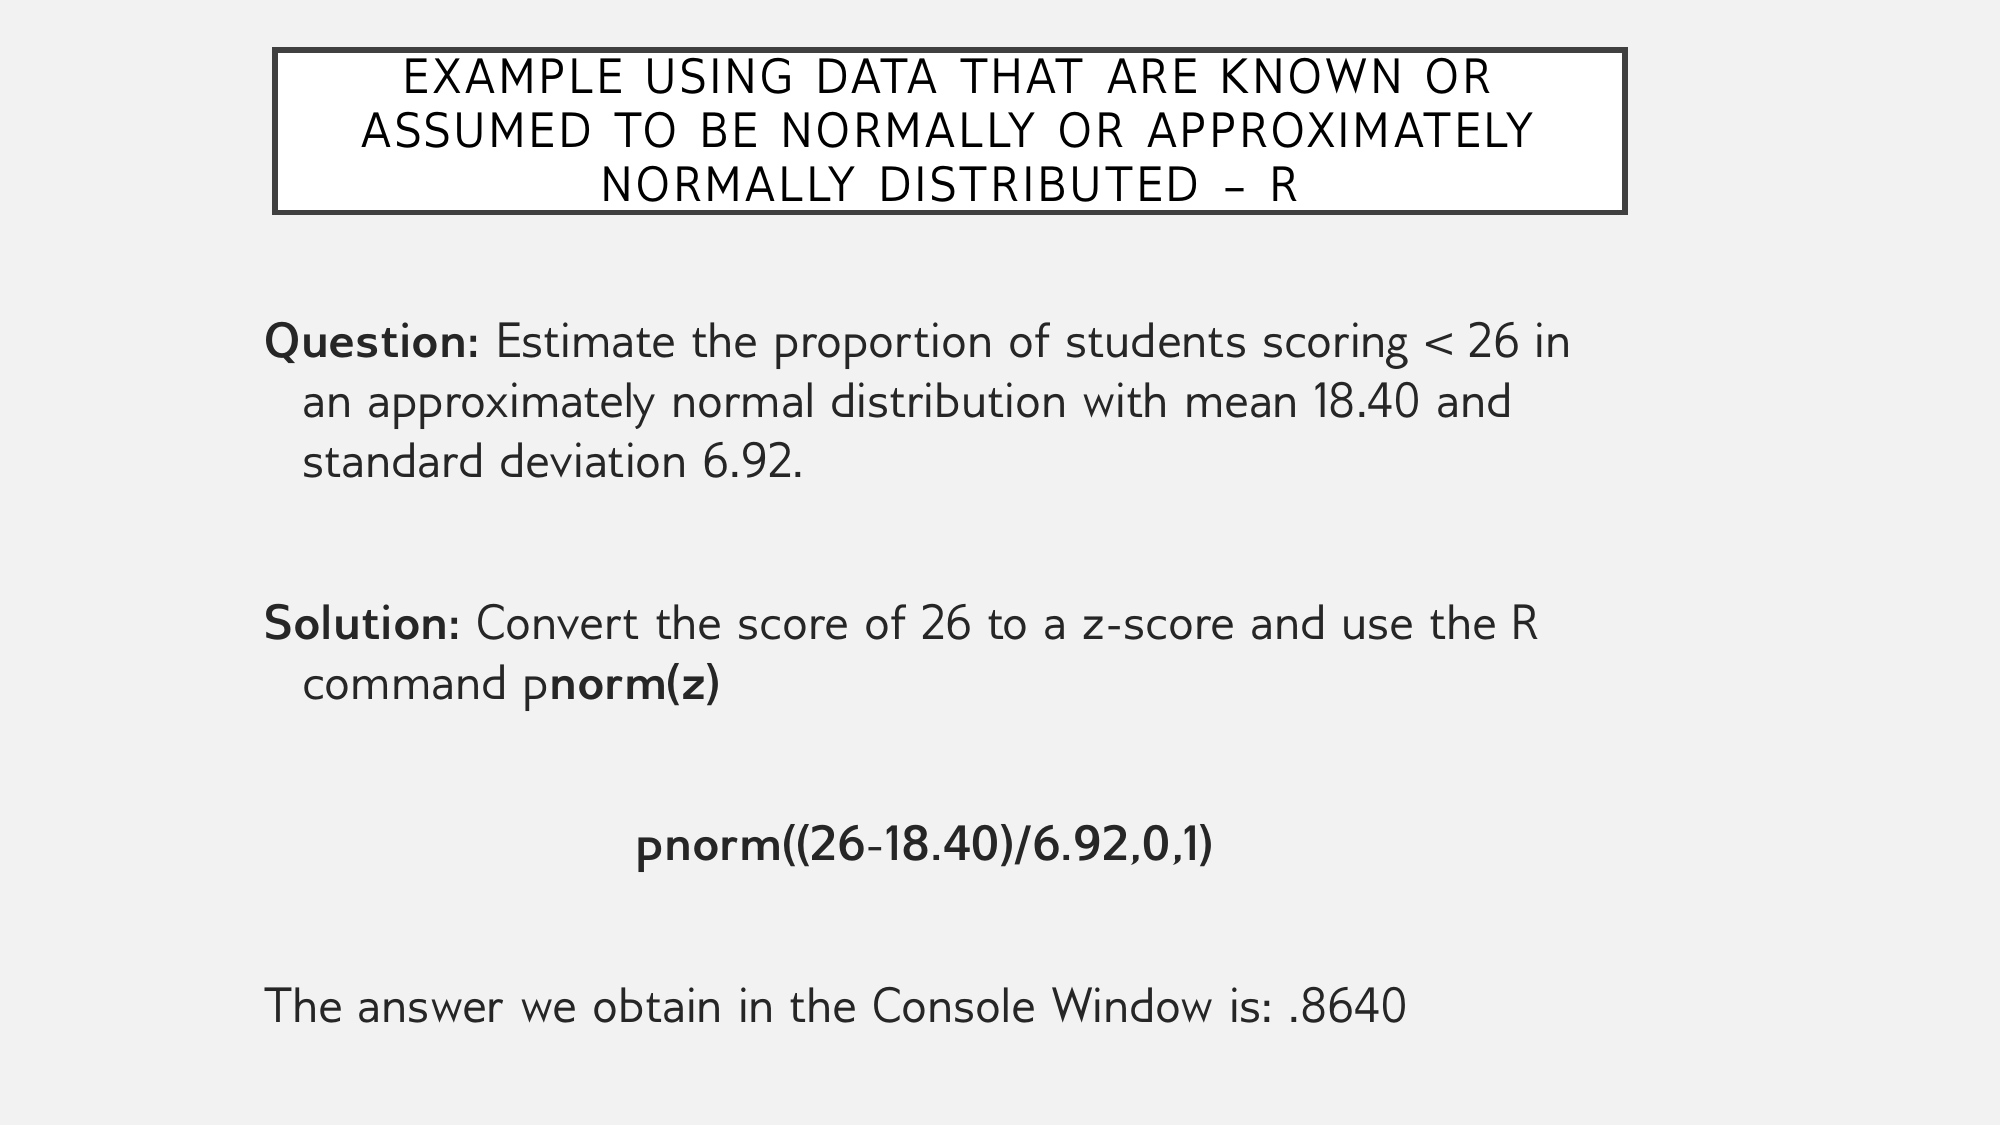

Example Using Data That Are Known or Assumed to Be Normally or Approximately Normally Distributed – R
Question: Estimate the proportion of students scoring < 26 in an approximately normal distribution with mean 18.40 and standard deviation 6.92.

Solution: Convert the score of 26 to a z-score and use the R command pnorm(z)

pnorm((26-18.40)/6.92,0,1)

The answer we obtain in the Console Window is: .8640